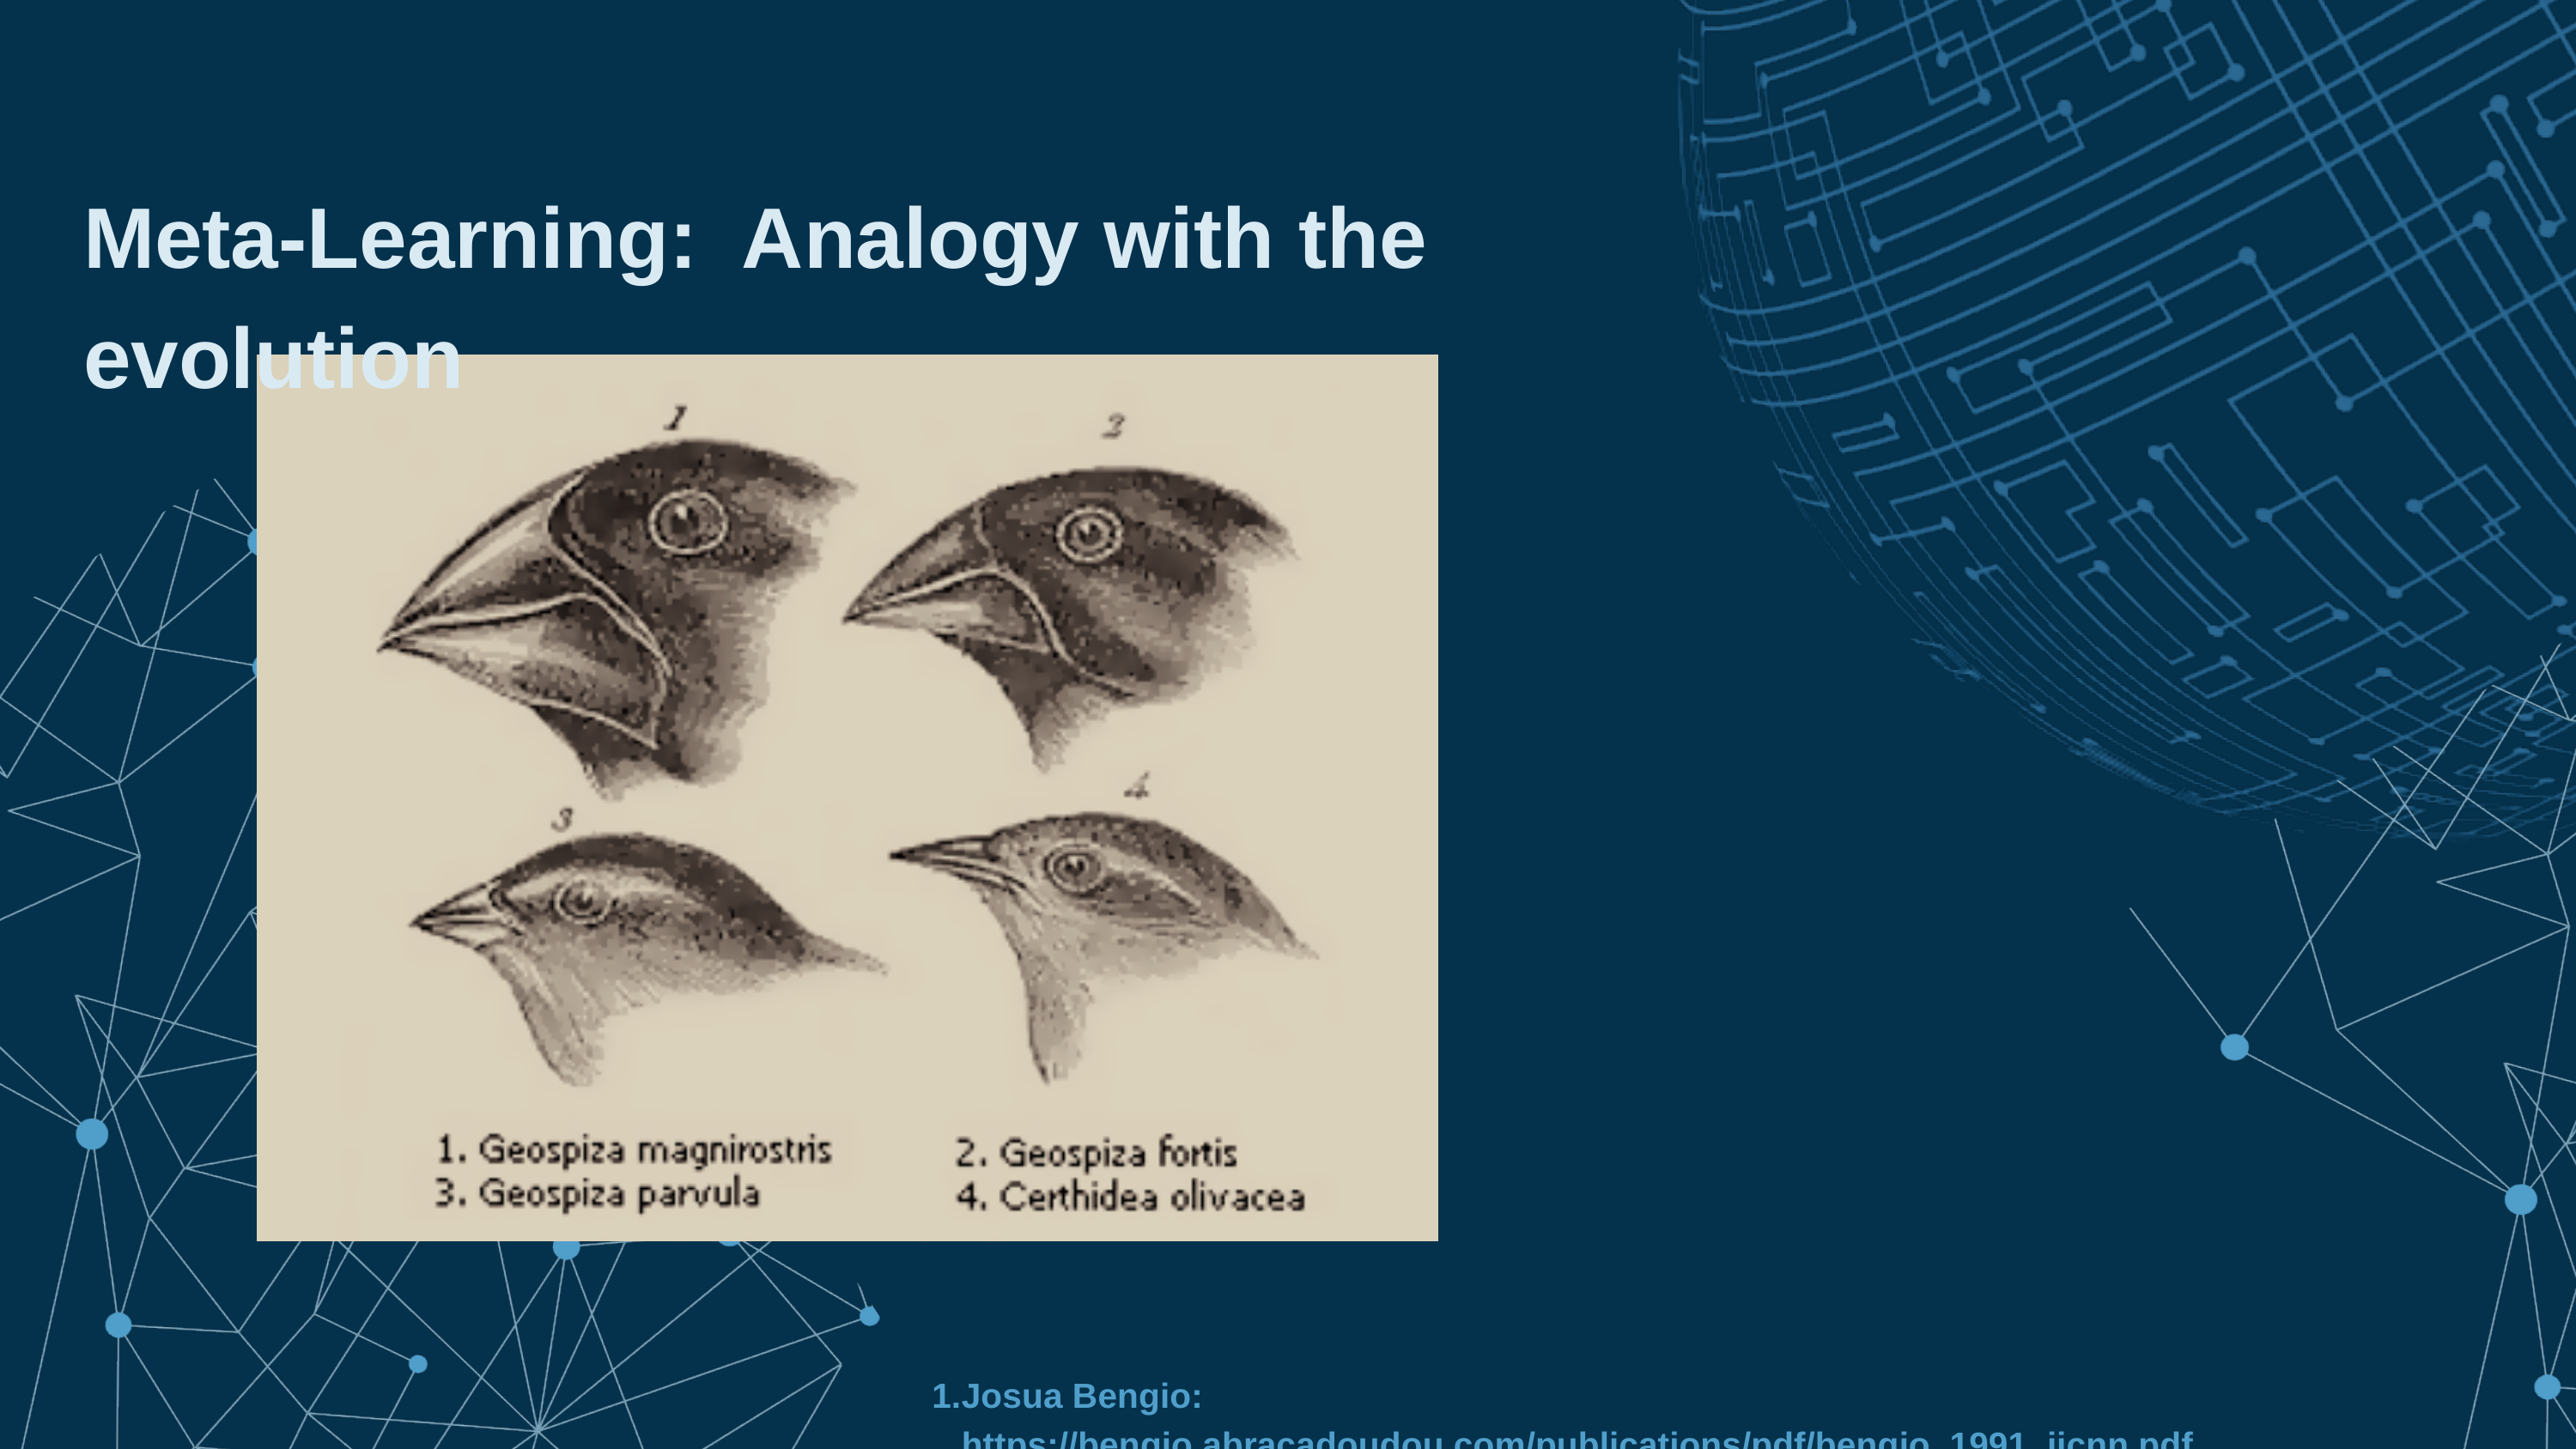

Meta-Learning:  Analogy with the evolution

Josua Bengio: https://bengio.abracadoudou.com/publications/pdf/bengio_1991_ijcnn.pdf